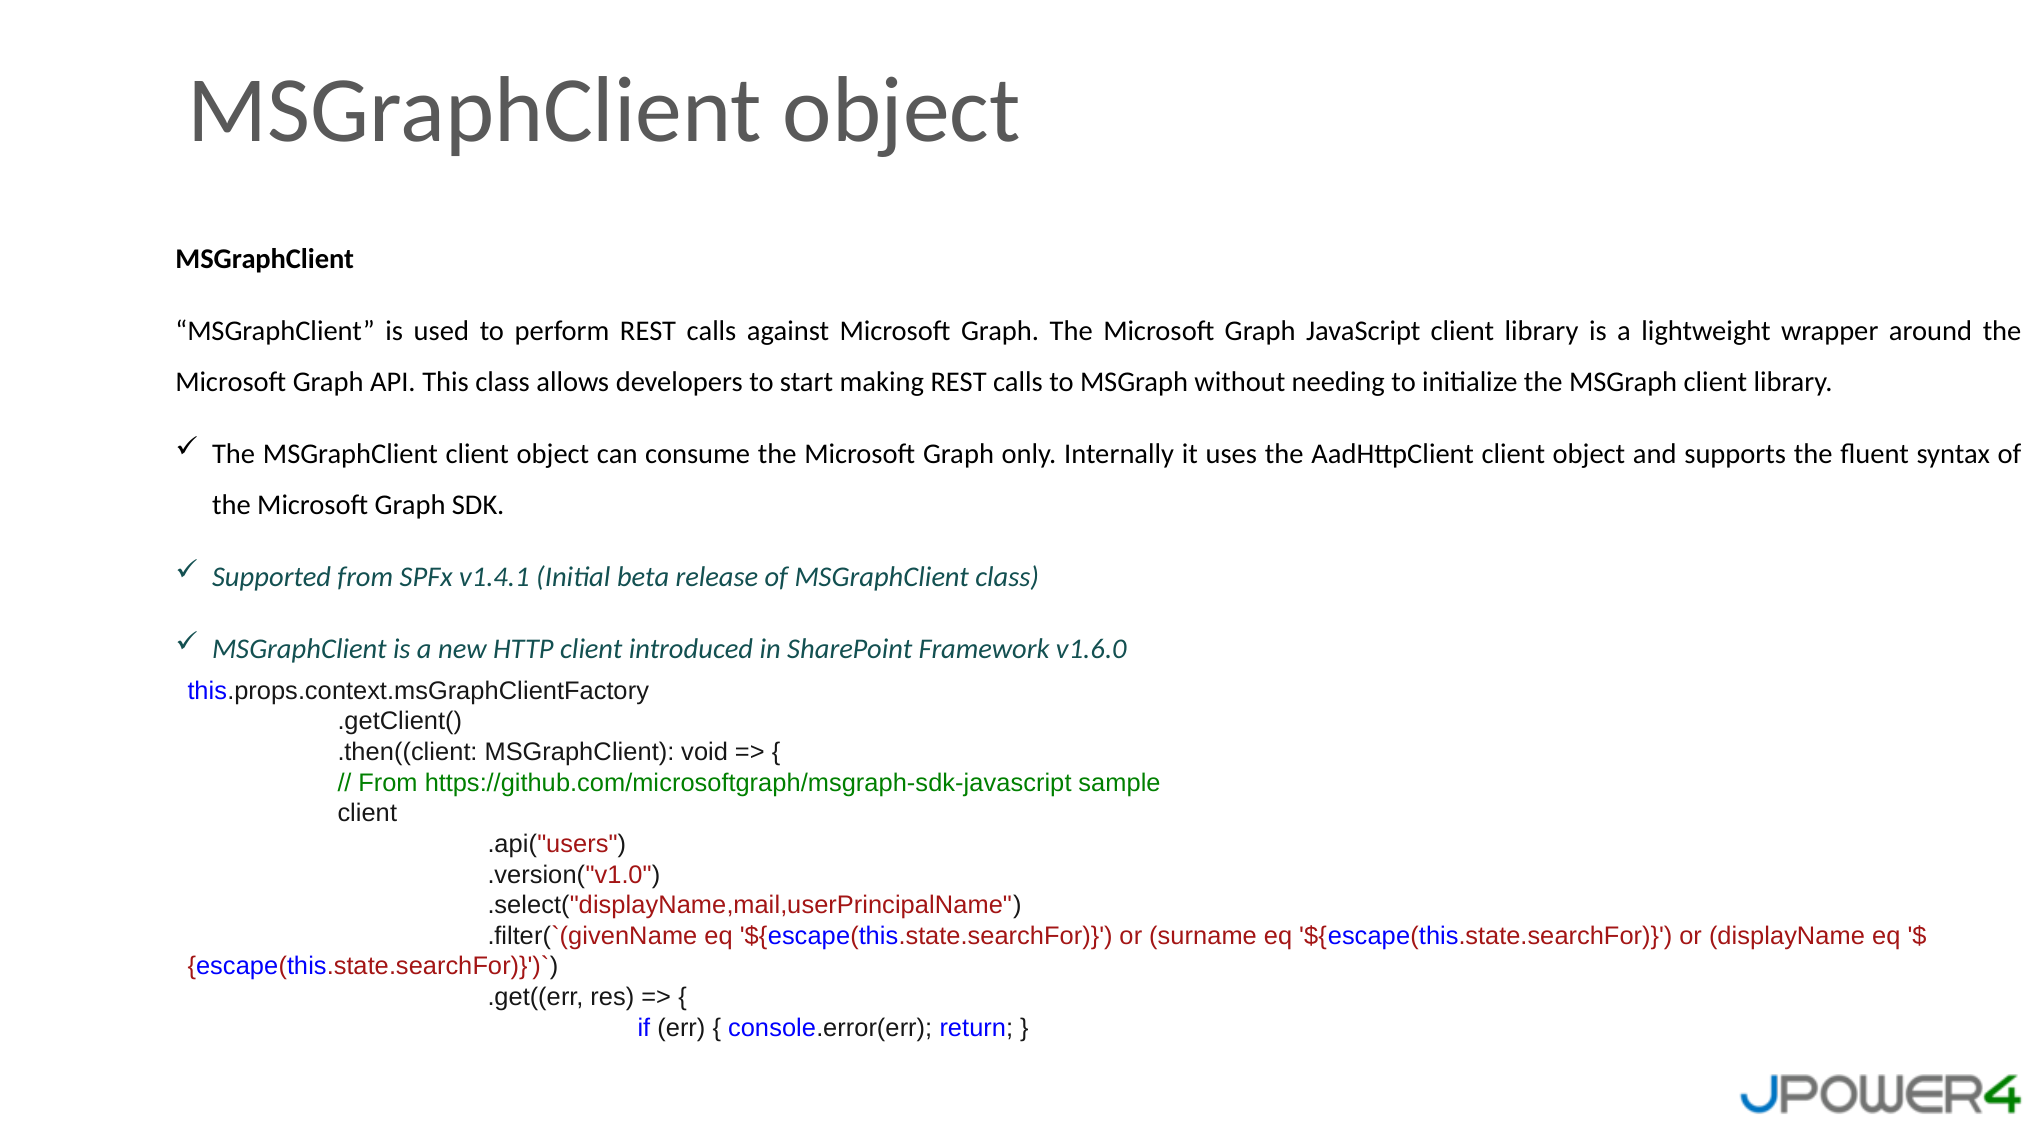

MSGraphClient object
MSGraphClient
“MSGraphClient” is used to perform REST calls against Microsoft Graph. The Microsoft Graph JavaScript client library is a lightweight wrapper around the Microsoft Graph API. This class allows developers to start making REST calls to MSGraph without needing to initialize the MSGraph client library.
The MSGraphClient client object can consume the Microsoft Graph only. Internally it uses the AadHttpClient client object and supports the fluent syntax of the Microsoft Graph SDK.
Supported from SPFx v1.4.1 (Initial beta release of MSGraphClient class)
MSGraphClient is a new HTTP client introduced in SharePoint Framework v1.6.0

this.props.context.msGraphClientFactory
	.getClient()
	.then((client: MSGraphClient): void => {
	// From https://github.com/microsoftgraph/msgraph-sdk-javascript sample
	client
		.api("users")
		.version("v1.0")
		.select("displayName,mail,userPrincipalName")
		.filter(`(givenName eq '${escape(this.state.searchFor)}') or (surname eq '${escape(this.state.searchFor)}') or (displayName eq '${escape(this.state.searchFor)}')`)
		.get((err, res) => {
			if (err) { console.error(err); return; }